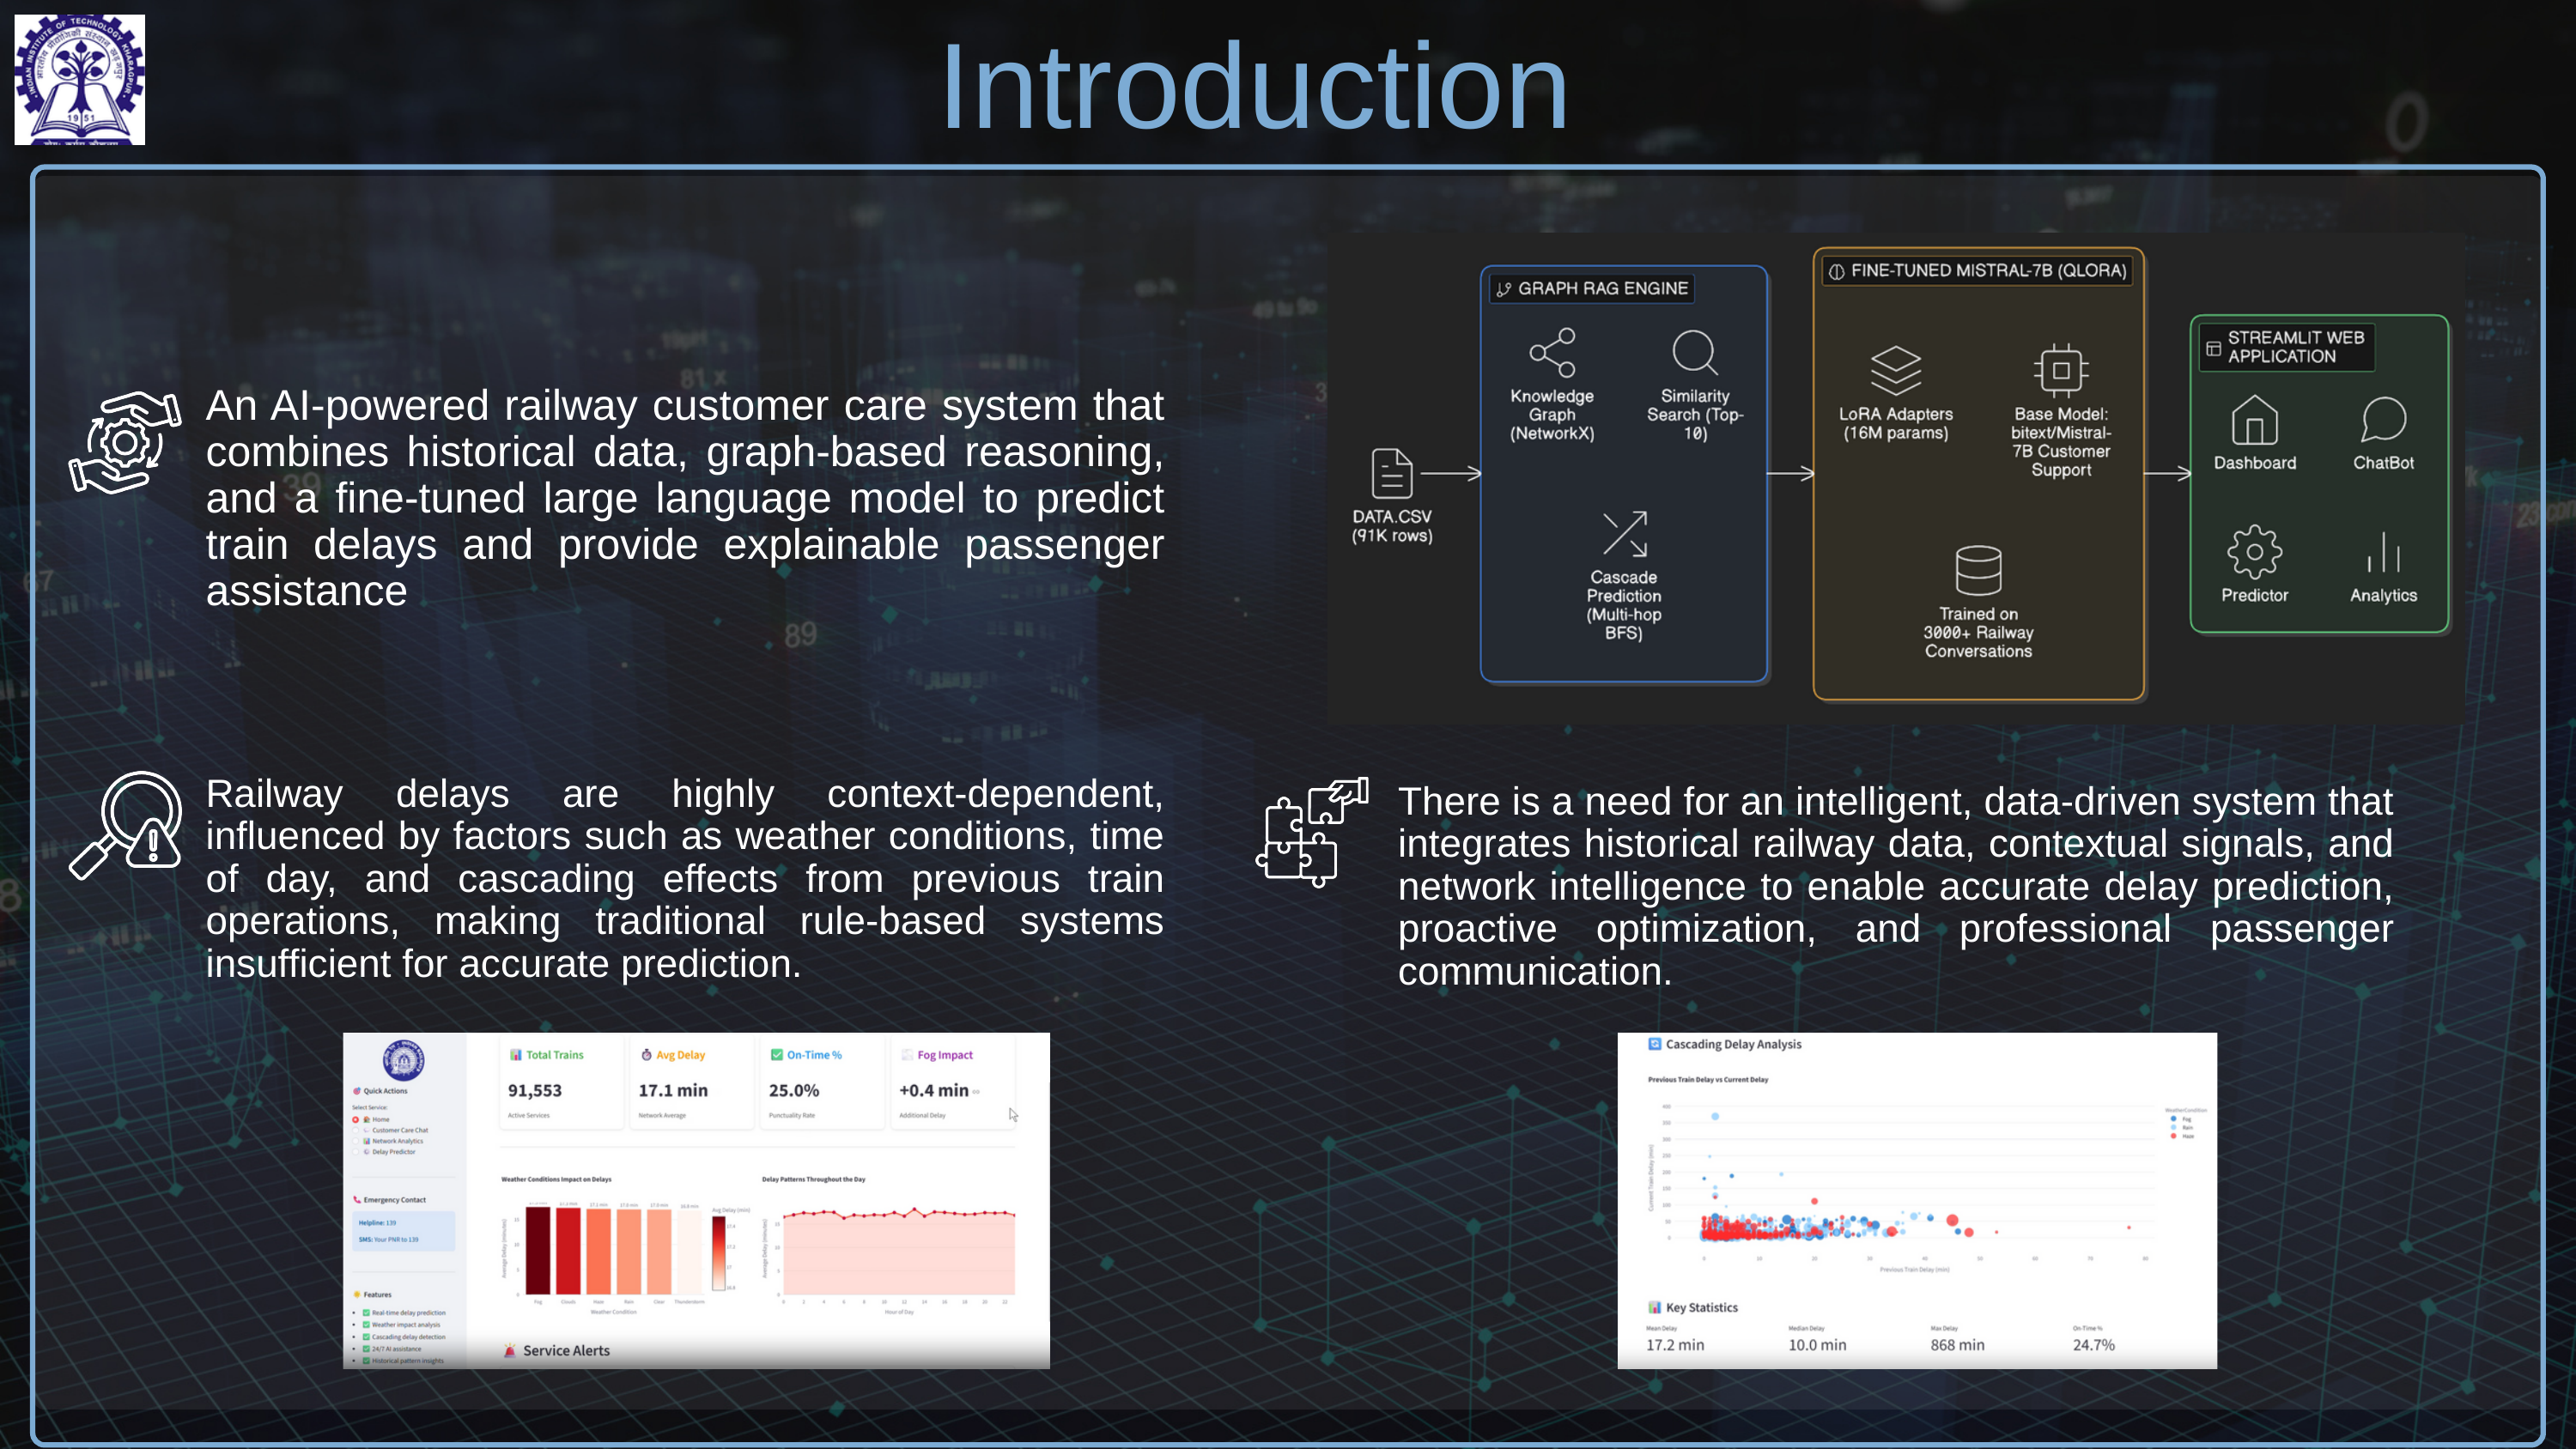

Introduction

An AI-powered railway customer care system that combines historical data, graph-based reasoning, and a fine-tuned large language model to predict train delays and provide explainable passenger assistance

Railway delays are highly context-dependent, influenced by factors such as weather conditions, time of day, and cascading effects from previous train operations, making traditional rule-based systems insufficient for accurate prediction.

There is a need for an intelligent, data-driven system that integrates historical railway data, contextual signals, and network intelligence to enable accurate delay prediction, proactive optimization, and professional passenger communication.